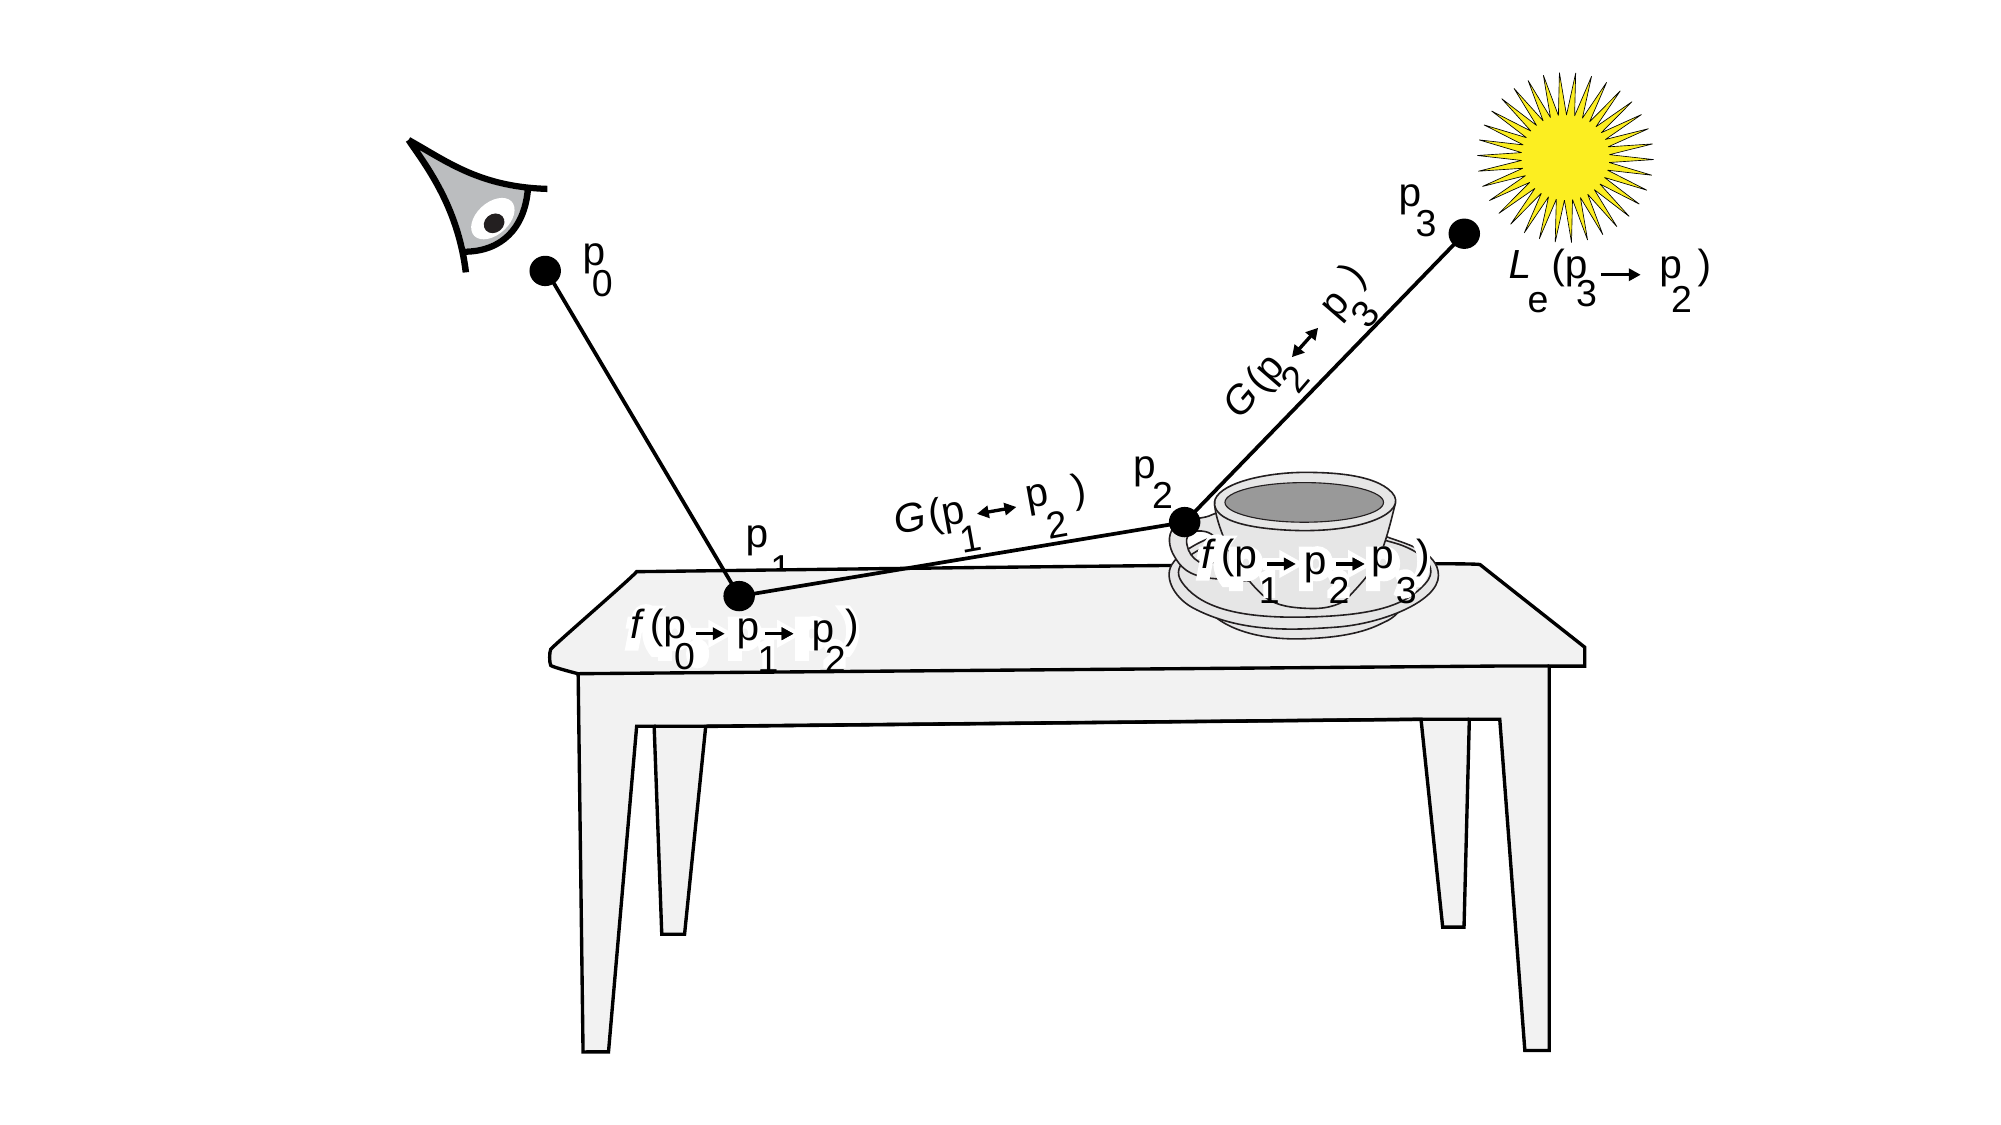

p
3

p

p
L
(p
)

)
0

3
p
e
2

3

(p

2
G
p
)
p
2

(p

G

2
p

1

f
(p
p
)

p

1

1
2
3

f
(p
)
p
p

0

1
2